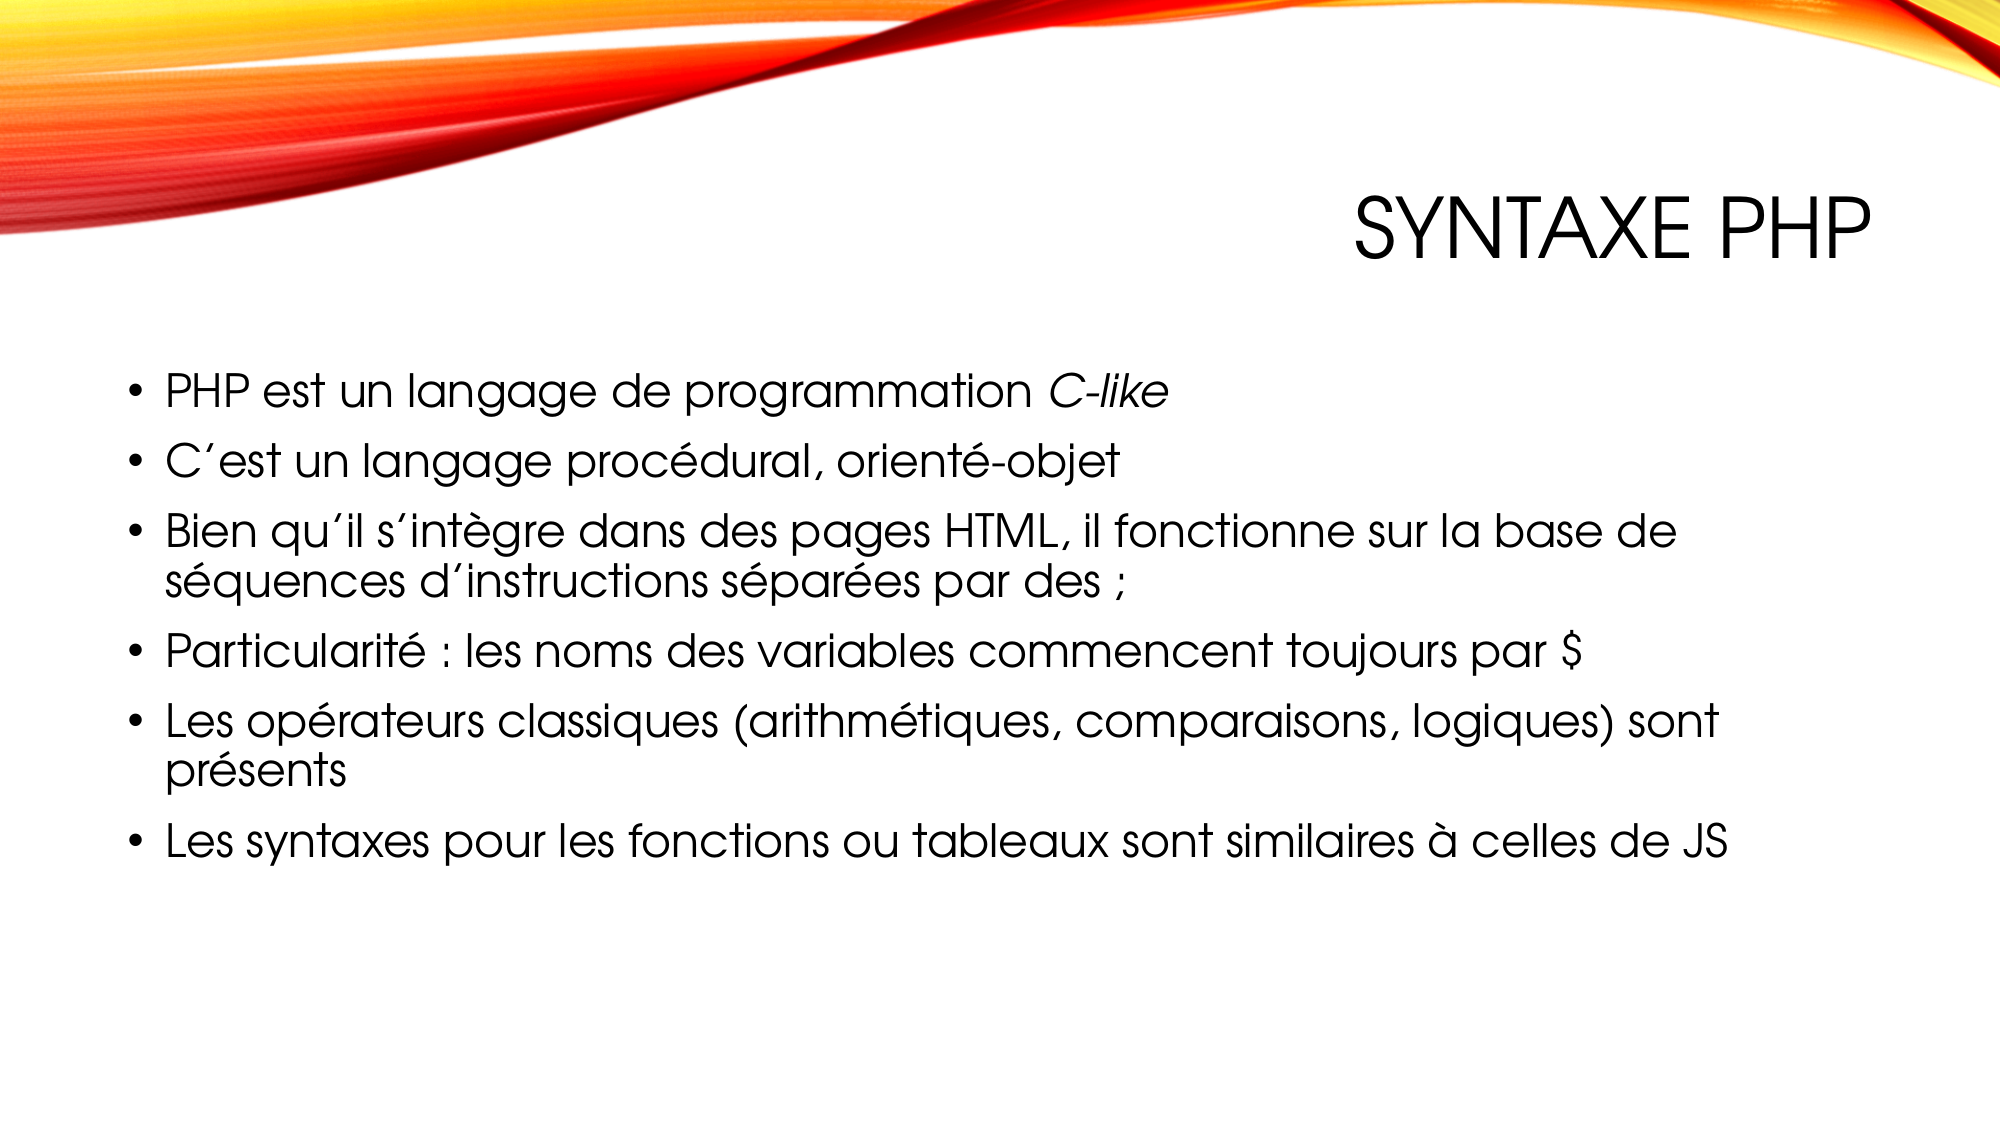

# Syntaxe PHP
PHP est un langage de programmation C-like
C’est un langage procédural, orienté-objet
Bien qu’il s’intègre dans des pages HTML, il fonctionne sur la base de séquences d’instructions séparées par des ;
Particularité : les noms des variables commencent toujours par $
Les opérateurs classiques (arithmétiques, comparaisons, logiques) sont présents
Les syntaxes pour les fonctions ou tableaux sont similaires à celles de JS